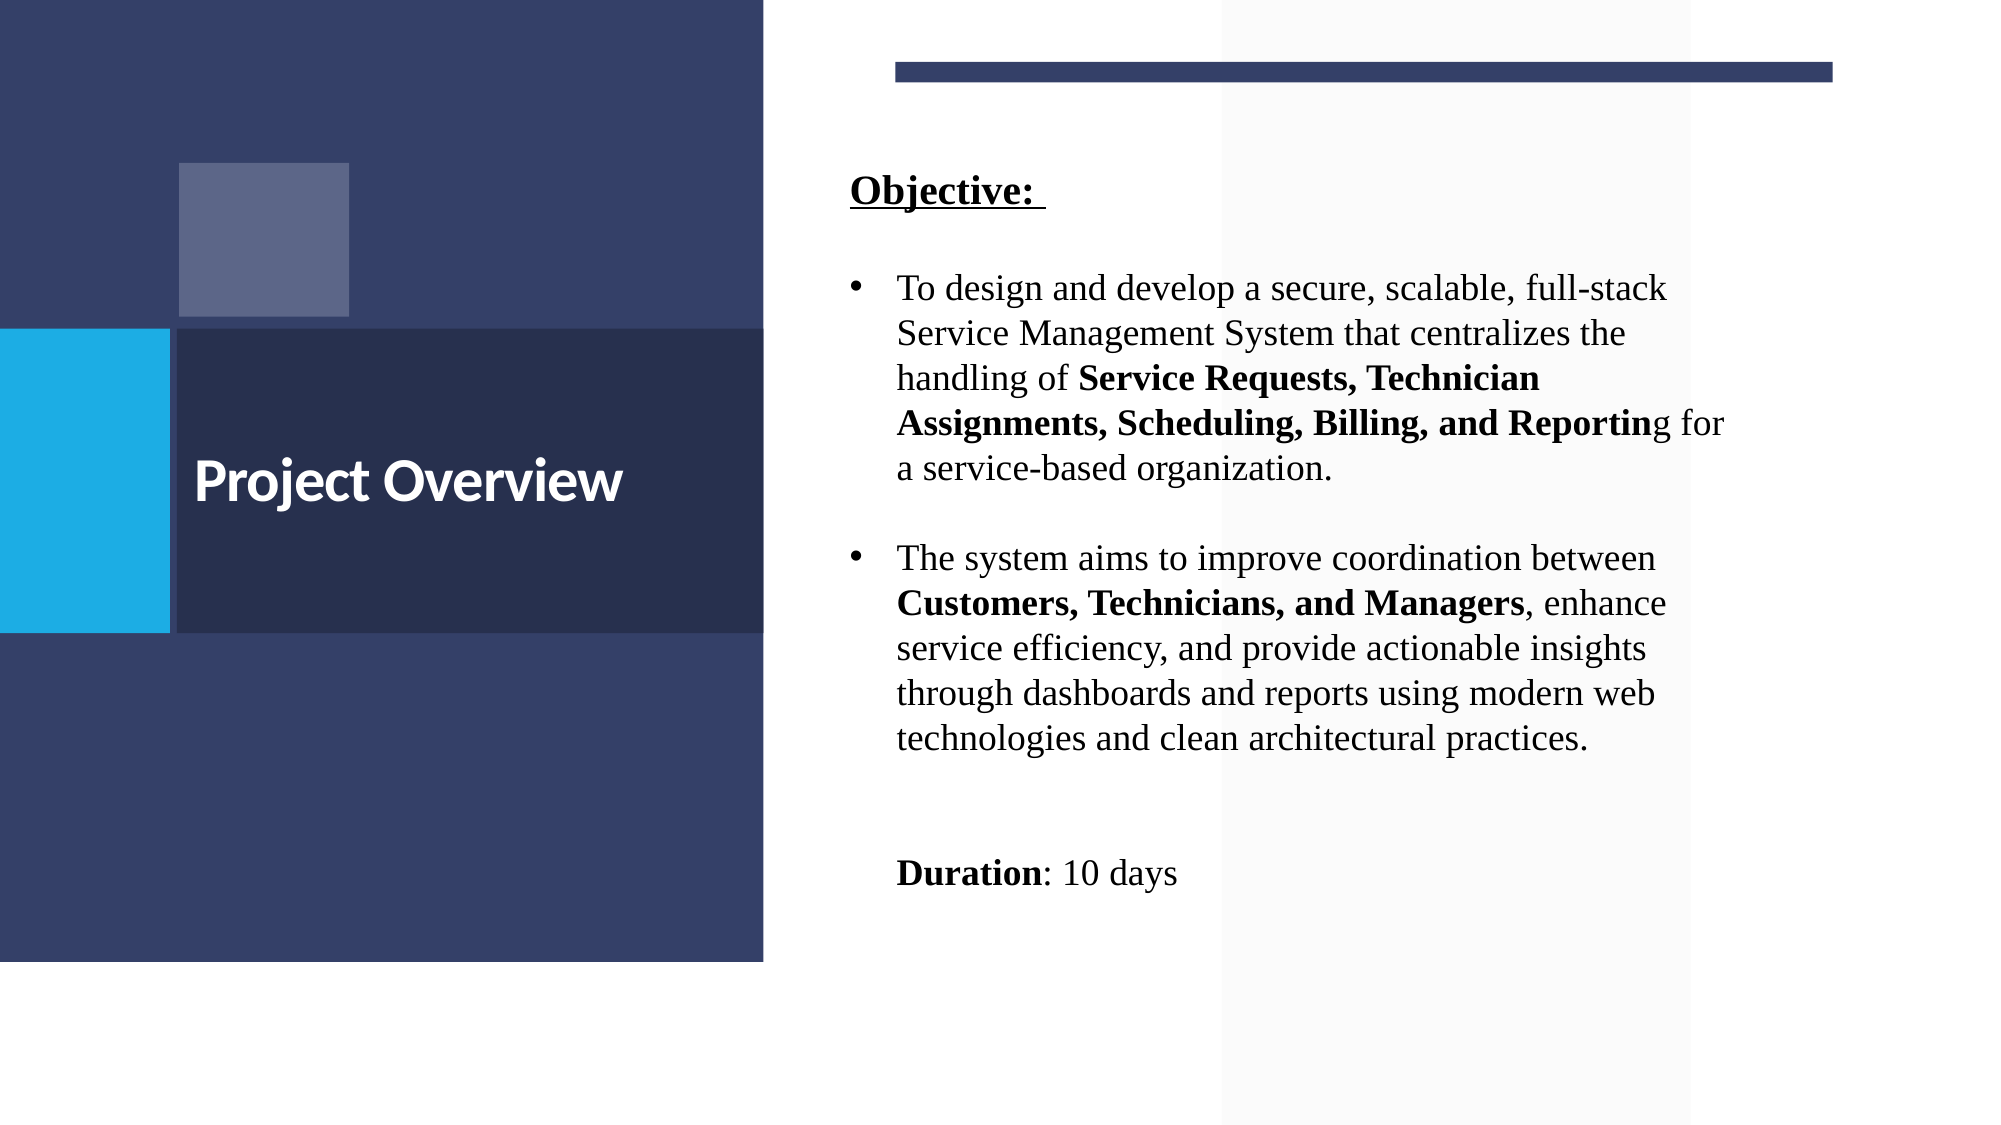

Objective:

To design and develop a secure, scalable, full-stack Service Management System that centralizes the handling of Service Requests, Technician Assignments, Scheduling, Billing, and Reporting for a service-based organization.

The system aims to improve coordination between Customers, Technicians, and Managers, enhance service efficiency, and provide actionable insights through dashboards and reports using modern web technologies and clean architectural practices.
Duration: 10 days
# Project Overview